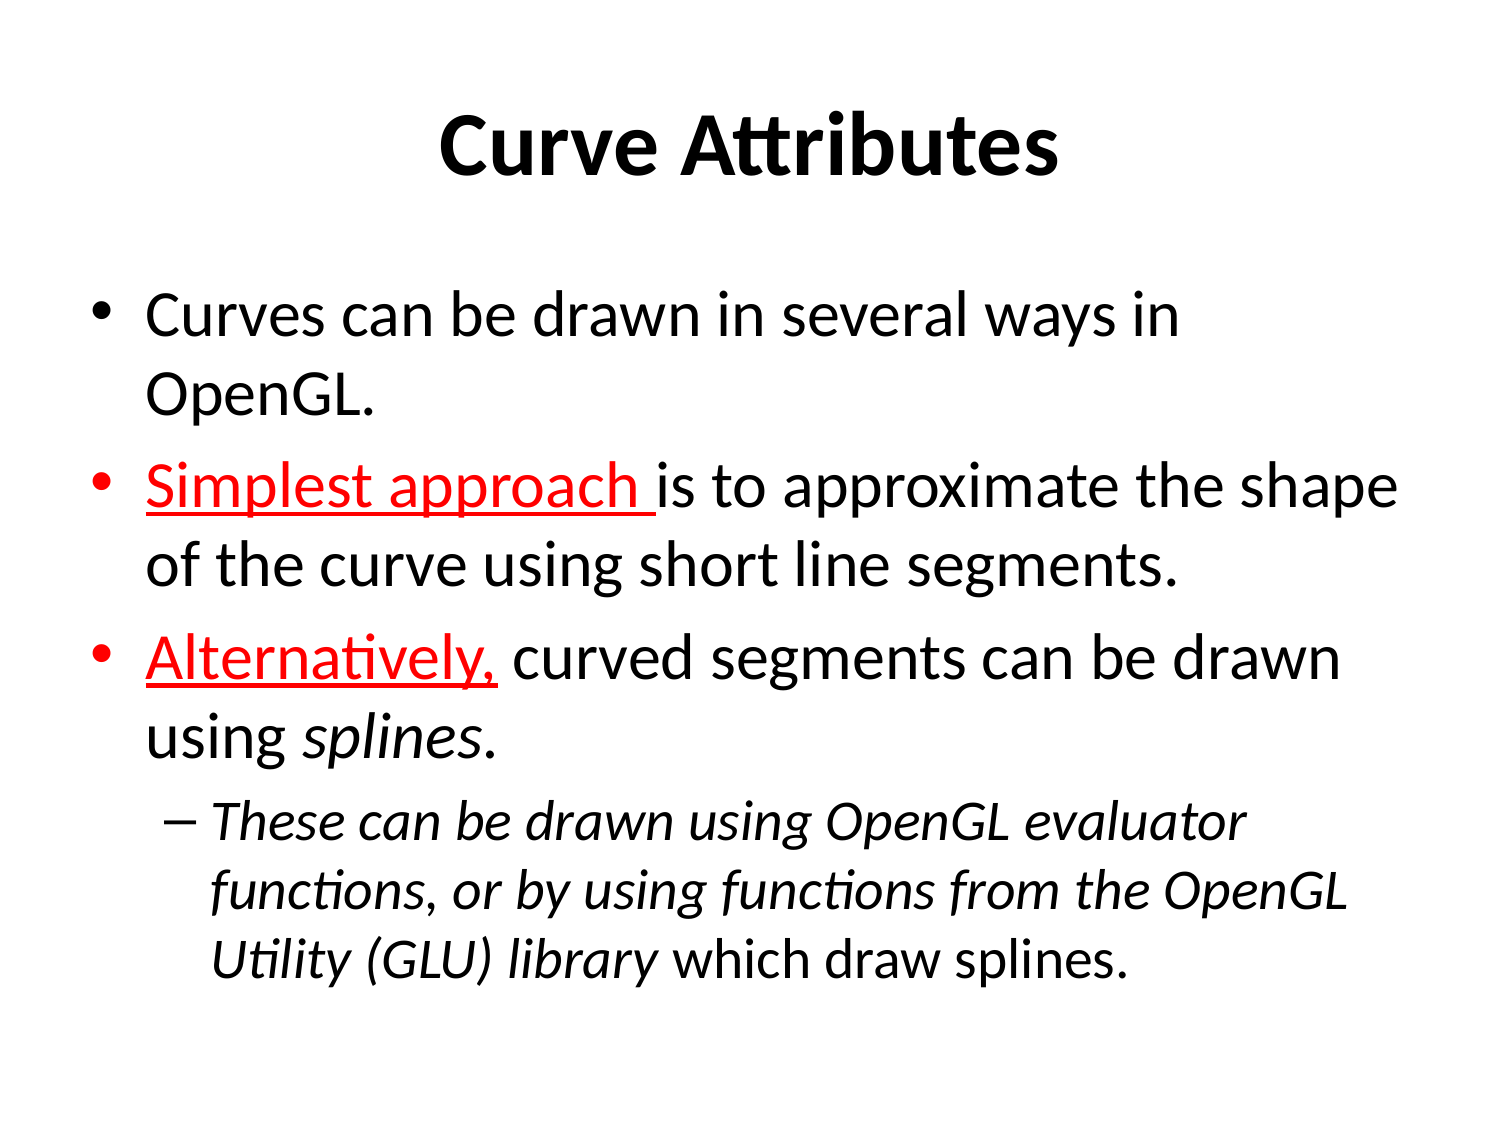

# Curve Attributes
Curves can be drawn in several ways in OpenGL.
Simplest approach is to approximate the shape of the curve using short line segments.
Alternatively, curved segments can be drawn using splines.
These can be drawn using OpenGL evaluator functions, or by using functions from the OpenGL Utility (GLU) library which draw splines.